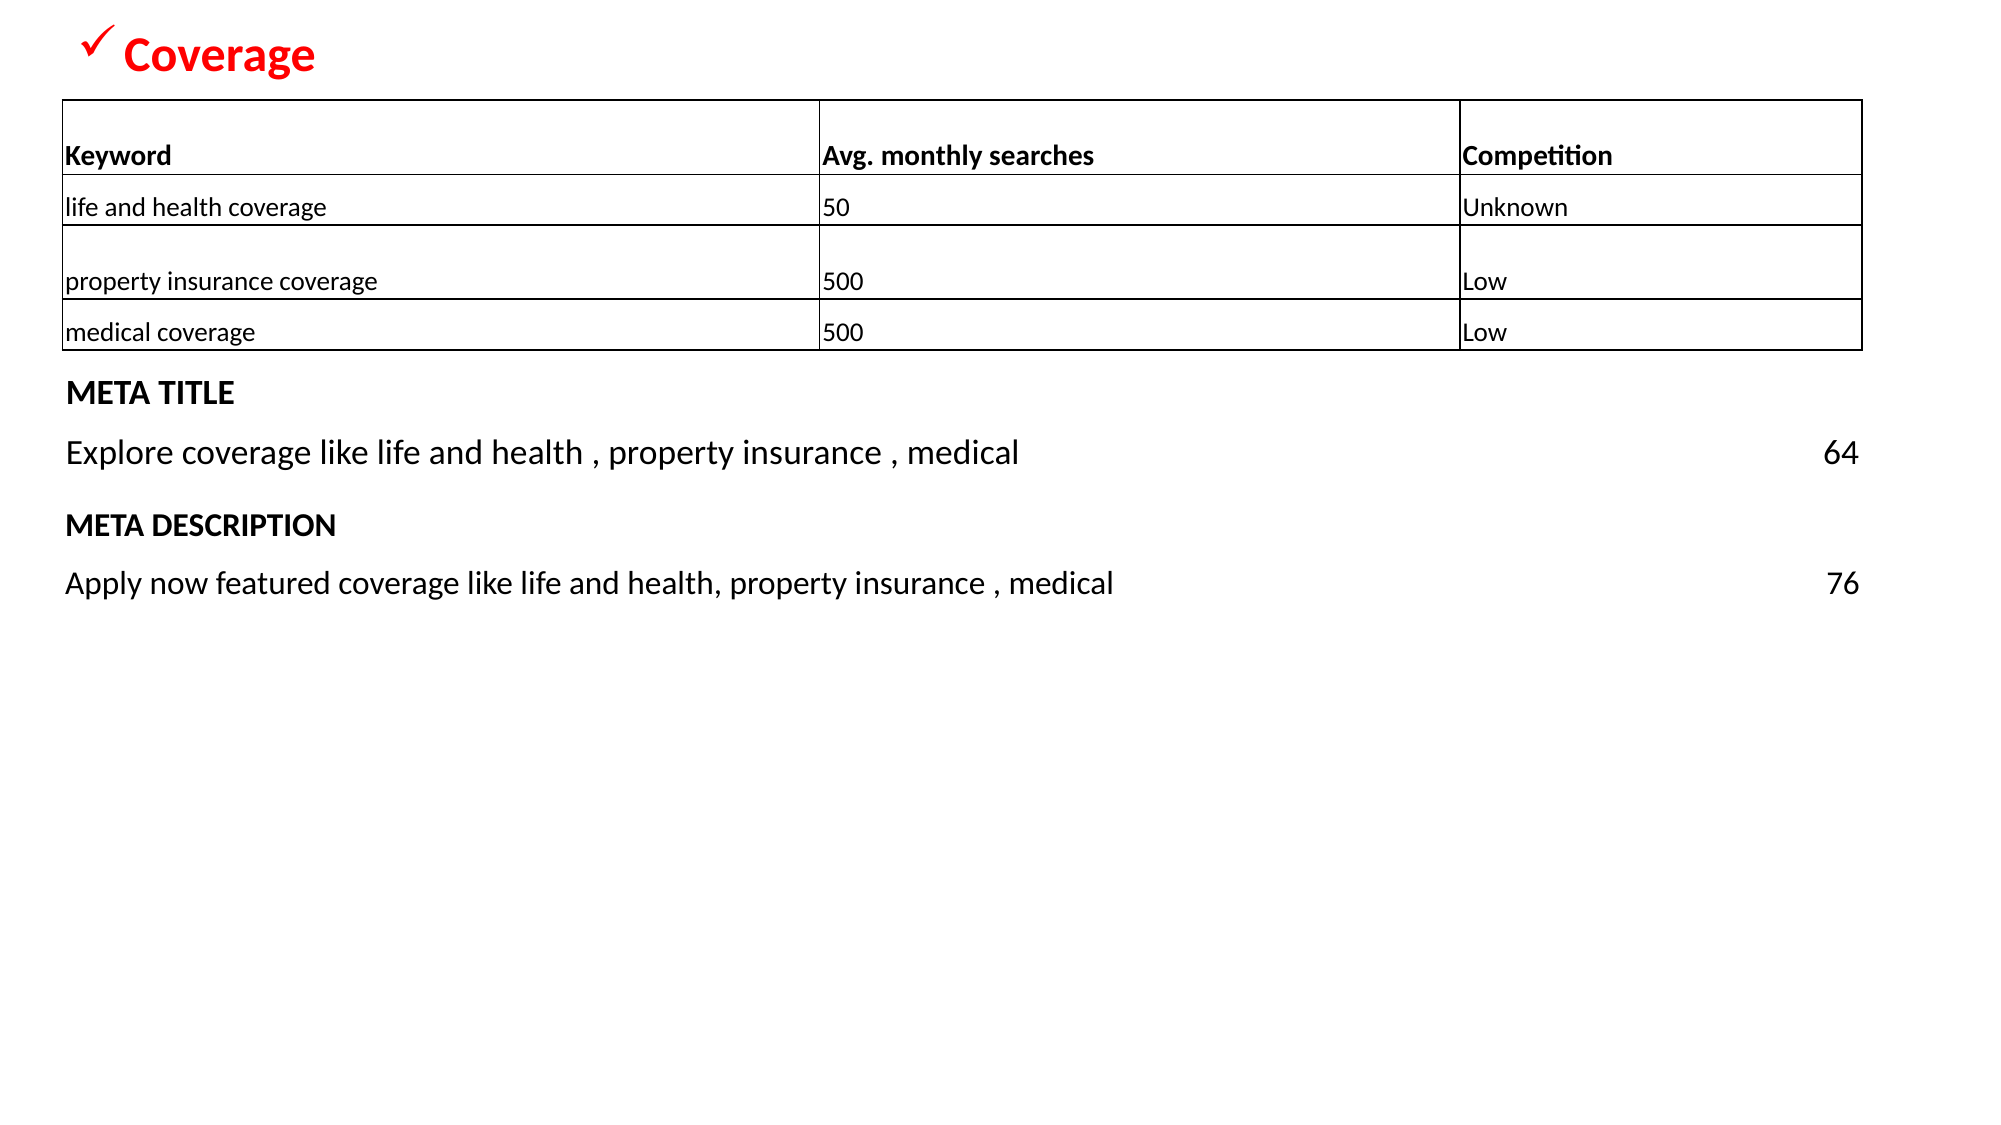

Coverage
| Keyword | Avg. monthly searches | Competition |
| --- | --- | --- |
| life and health coverage | 50 | Unknown |
| property insurance coverage | 500 | Low |
| medical coverage | 500 | Low |
| META TITLE |  |  |  |
| --- | --- | --- | --- |
| Explore coverage like life and health , property insurance , medical |  |  | 64 |
| META DESCRIPTION |  |  |  |
| --- | --- | --- | --- |
| Apply now featured coverage like life and health, property insurance , medical |  |  | 76 |